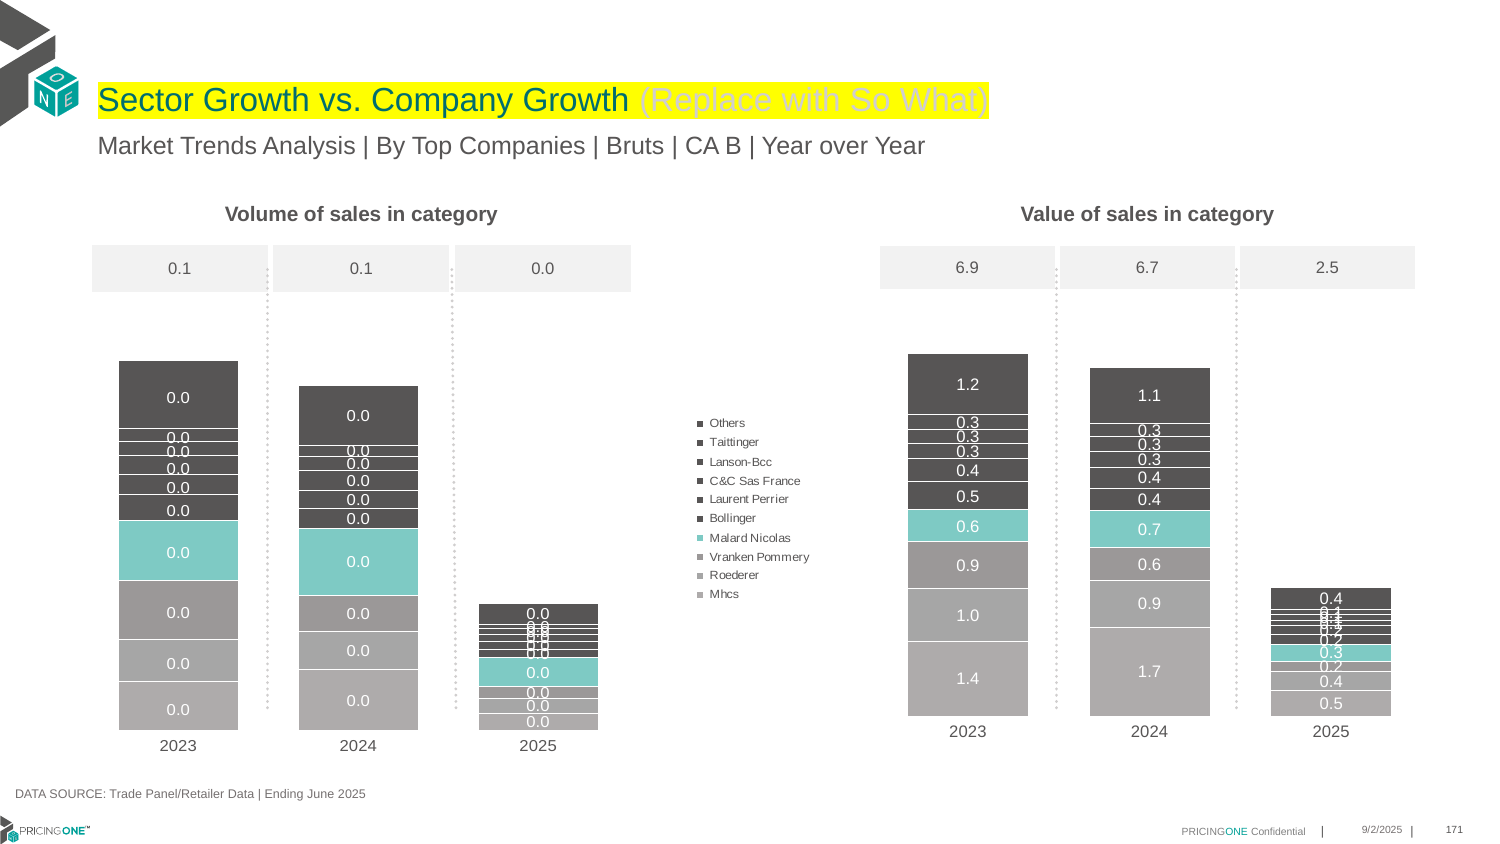

# Sector Growth vs. Company Growth (Replace with So What)
Market Trends Analysis | By Top Companies | Bruts | CA B | Year over Year
| Value of sales in category |  |  |
| --- | --- | --- |
| 6.9 | 6.7 | 2.5 |
| Volume of sales in category |  |  |
| --- | --- | --- |
| 0.1 | 0.1 | 0.0 |

### Chart

| Category | Mhcs | Roederer | Vranken Pommery | Malard Nicolas | Bollinger | Laurent Perrier | C&C Sas France | Lanson-Bcc | Taittinger | Others |
|---|---|---|---|---|---|---|---|---|---|---|
| 2023 | 1.433489 | 0.997225 | 0.898111 | 0.616852 | 0.528318 | 0.44883 | 0.289737 | 0.265605 | 0.279469 | 1.178959 |
| 2024 | 1.695694 | 0.900635 | 0.615609 | 0.724132 | 0.42058 | 0.401402 | 0.300227 | 0.274967 | 0.250387 | 1.081529 |
| 2025 | 0.495485 | 0.36078 | 0.195295 | 0.316382 | 0.184042 | 0.176704 | 0.096848 | 0.117408 | 0.100838 | 0.412271 |

### Chart

| Category | Mhcs | Roederer | Vranken Pommery | Malard Nicolas | Bollinger | Laurent Perrier | C&C Sas France | Lanson-Bcc | Taittinger | Others |
|---|---|---|---|---|---|---|---|---|---|---|
| 2023 | 0.018082 | 0.015555 | 0.021946 | 0.02211 | 0.009324 | 0.00738 | 0.007126 | 0.00516 | 0.004729 | 0.02523 |
| 2024 | 0.022691 | 0.013794 | 0.013576 | 0.024544 | 0.007233 | 0.006793 | 0.007265 | 0.005347 | 0.004083 | 0.021906 |
| 2025 | 0.00649 | 0.005318 | 0.004508 | 0.010614 | 0.003029 | 0.003093 | 0.002308 | 0.002301 | 0.001657 | 0.0078 |
DATA SOURCE: Trade Panel/Retailer Data | Ending June 2025

9/2/2025
171